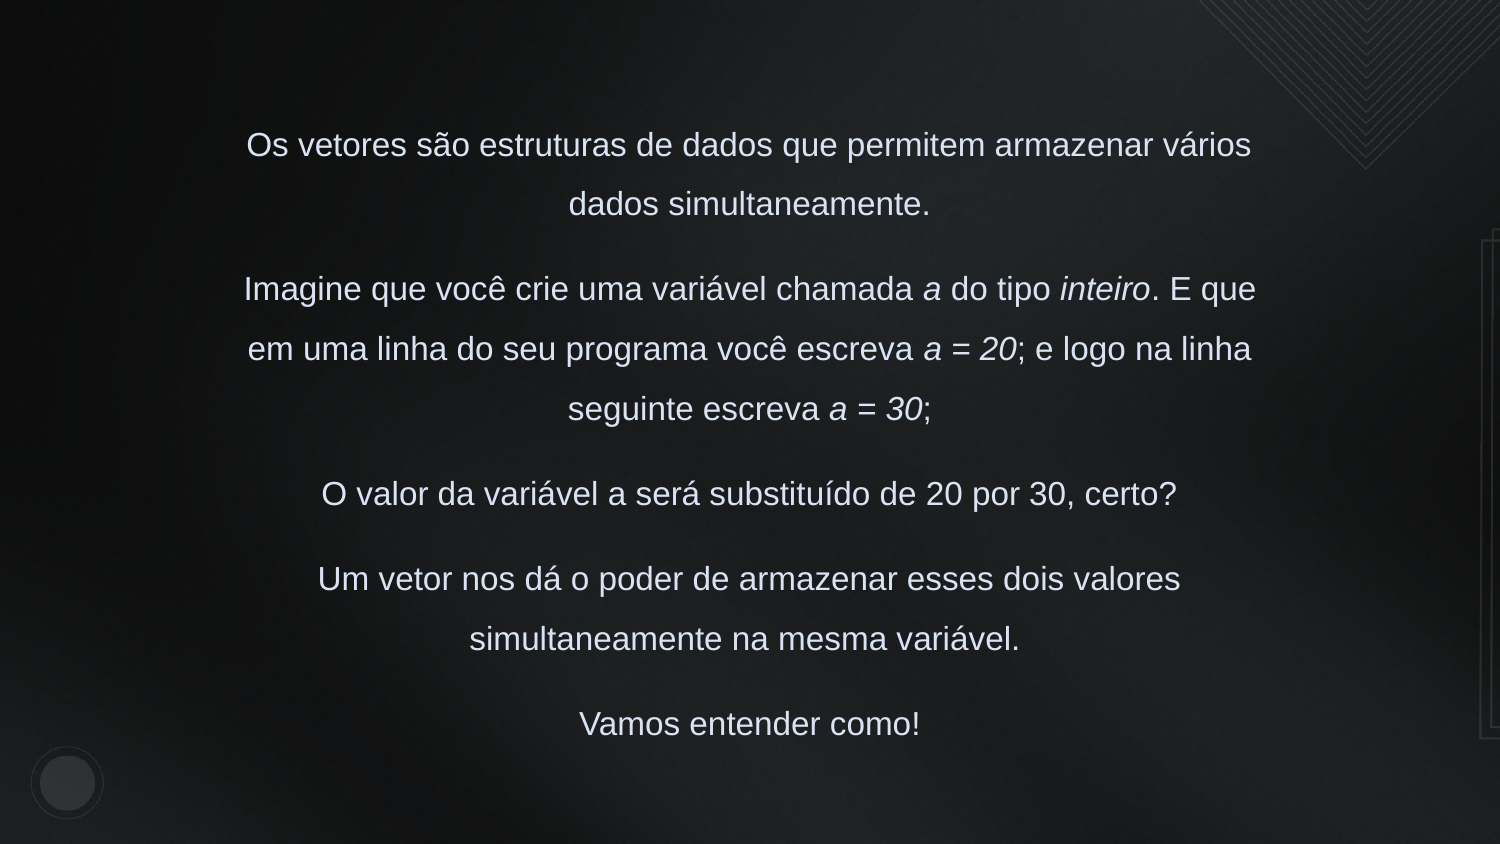

Os vetores são estruturas de dados que permitem armazenar vários dados simultaneamente.
Imagine que você crie uma variável chamada a do tipo inteiro. E que em uma linha do seu programa você escreva a = 20; e logo na linha seguinte escreva a = 30;
O valor da variável a será substituído de 20 por 30, certo?
Um vetor nos dá o poder de armazenar esses dois valores simultaneamente na mesma variável.
Vamos entender como!